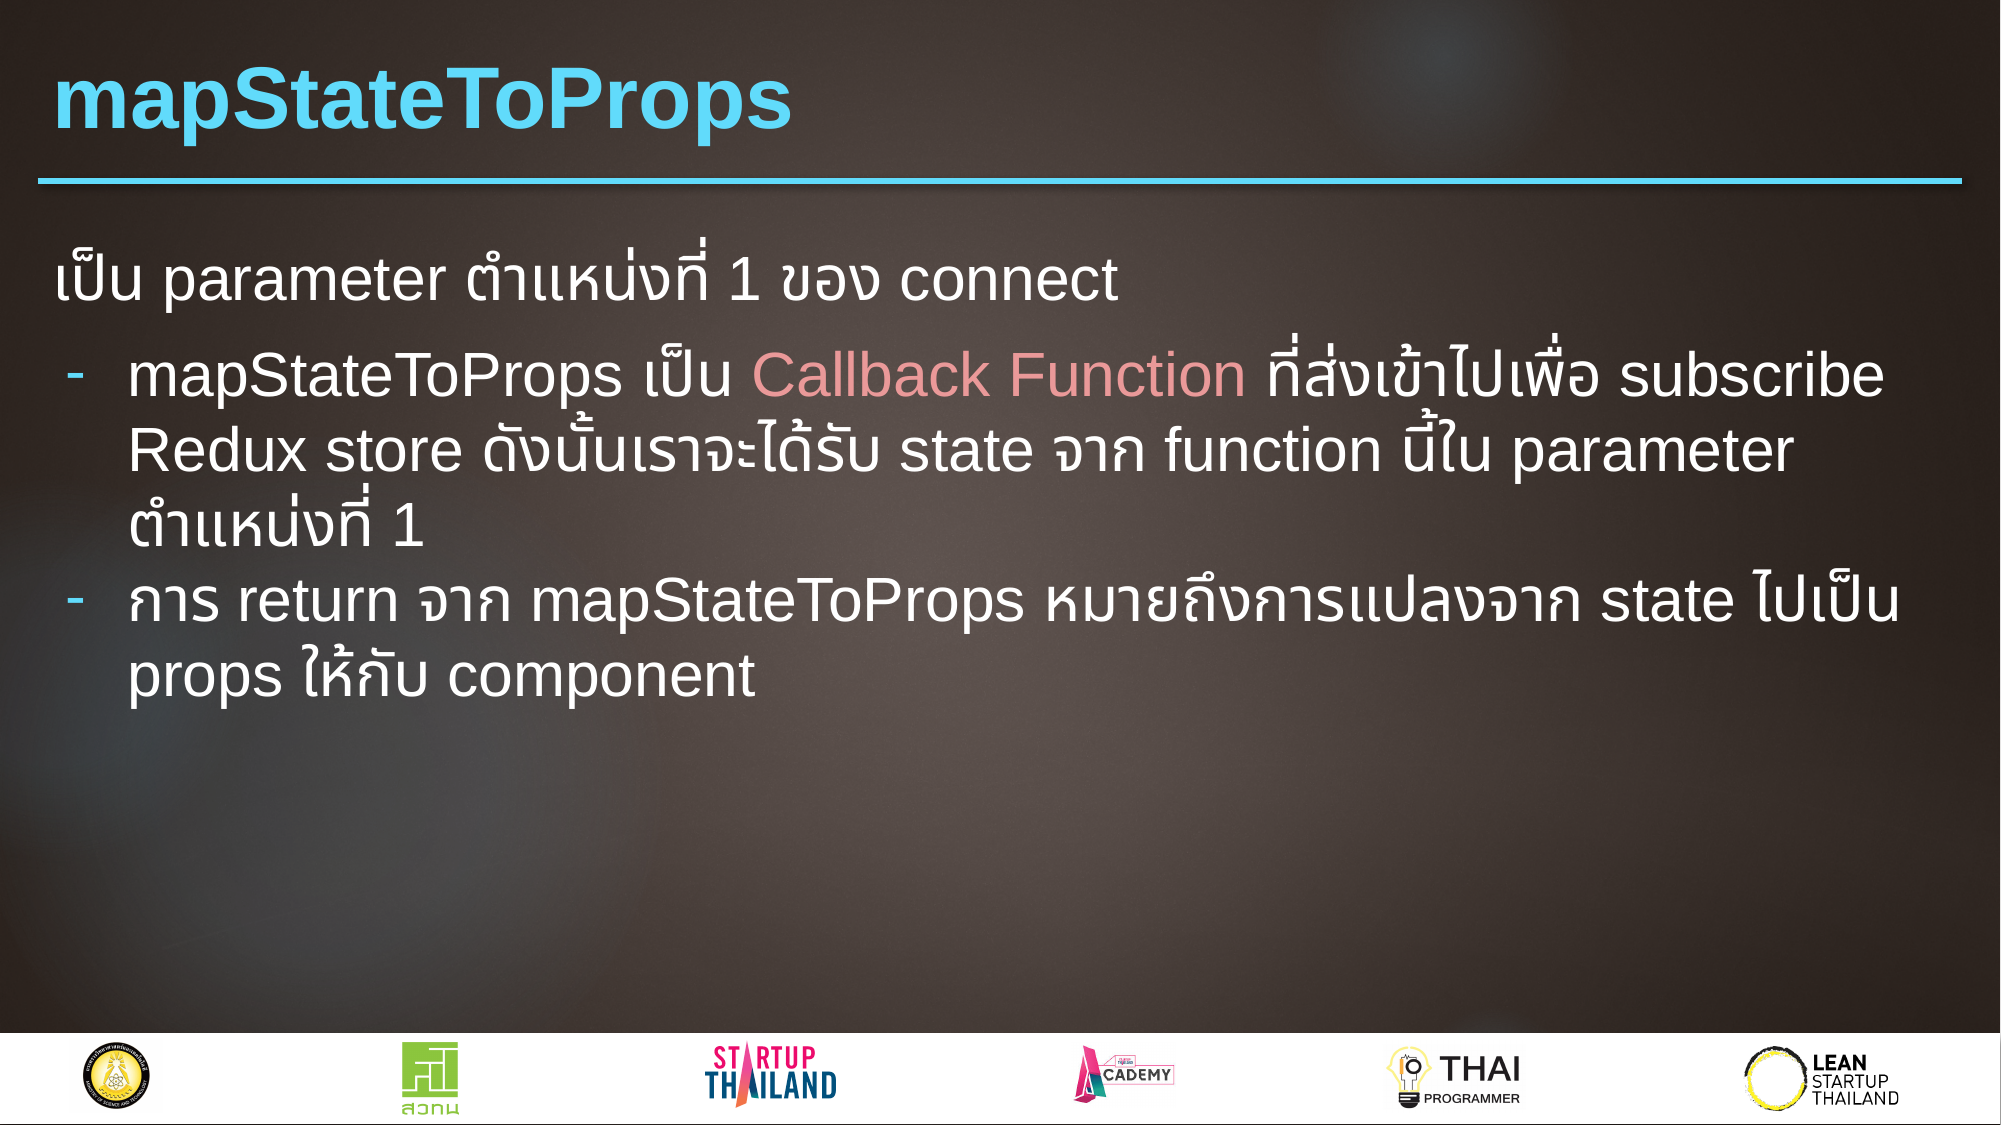

# mapStateToProps
เป็น parameter ตำแหน่งที่ 1 ของ connect
mapStateToProps เป็น Callback Function ที่ส่งเข้าไปเพื่อ subscribe Redux store ดังนั้นเราจะได้รับ state จาก function นี้ใน parameter ตำแหน่งที่ 1
การ return จาก mapStateToProps หมายถึงการแปลงจาก state ไปเป็น props ให้กับ component